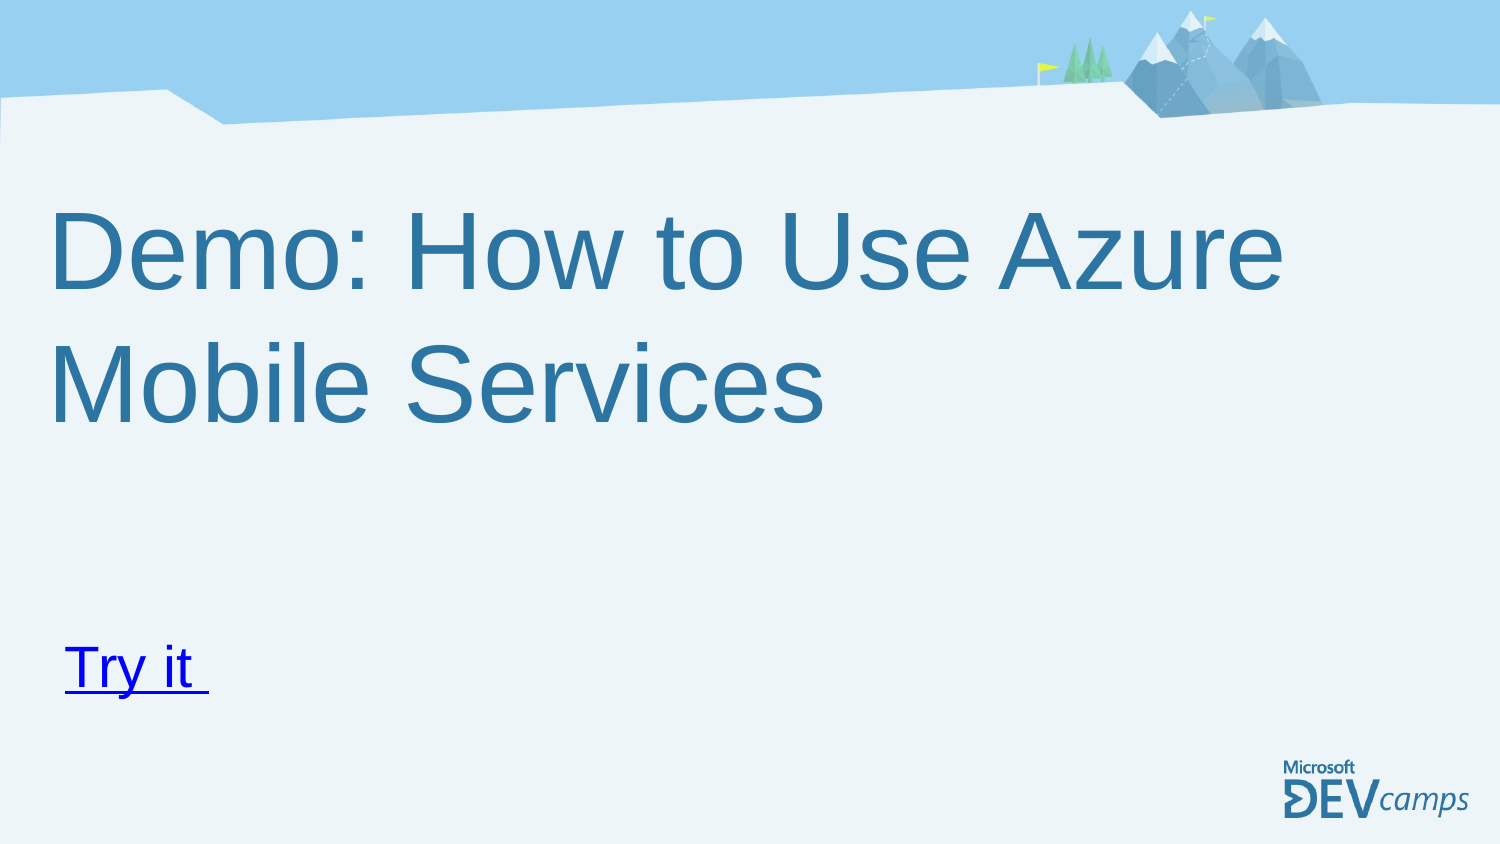

Demo: How to Use Azure Mobile Services

Try it